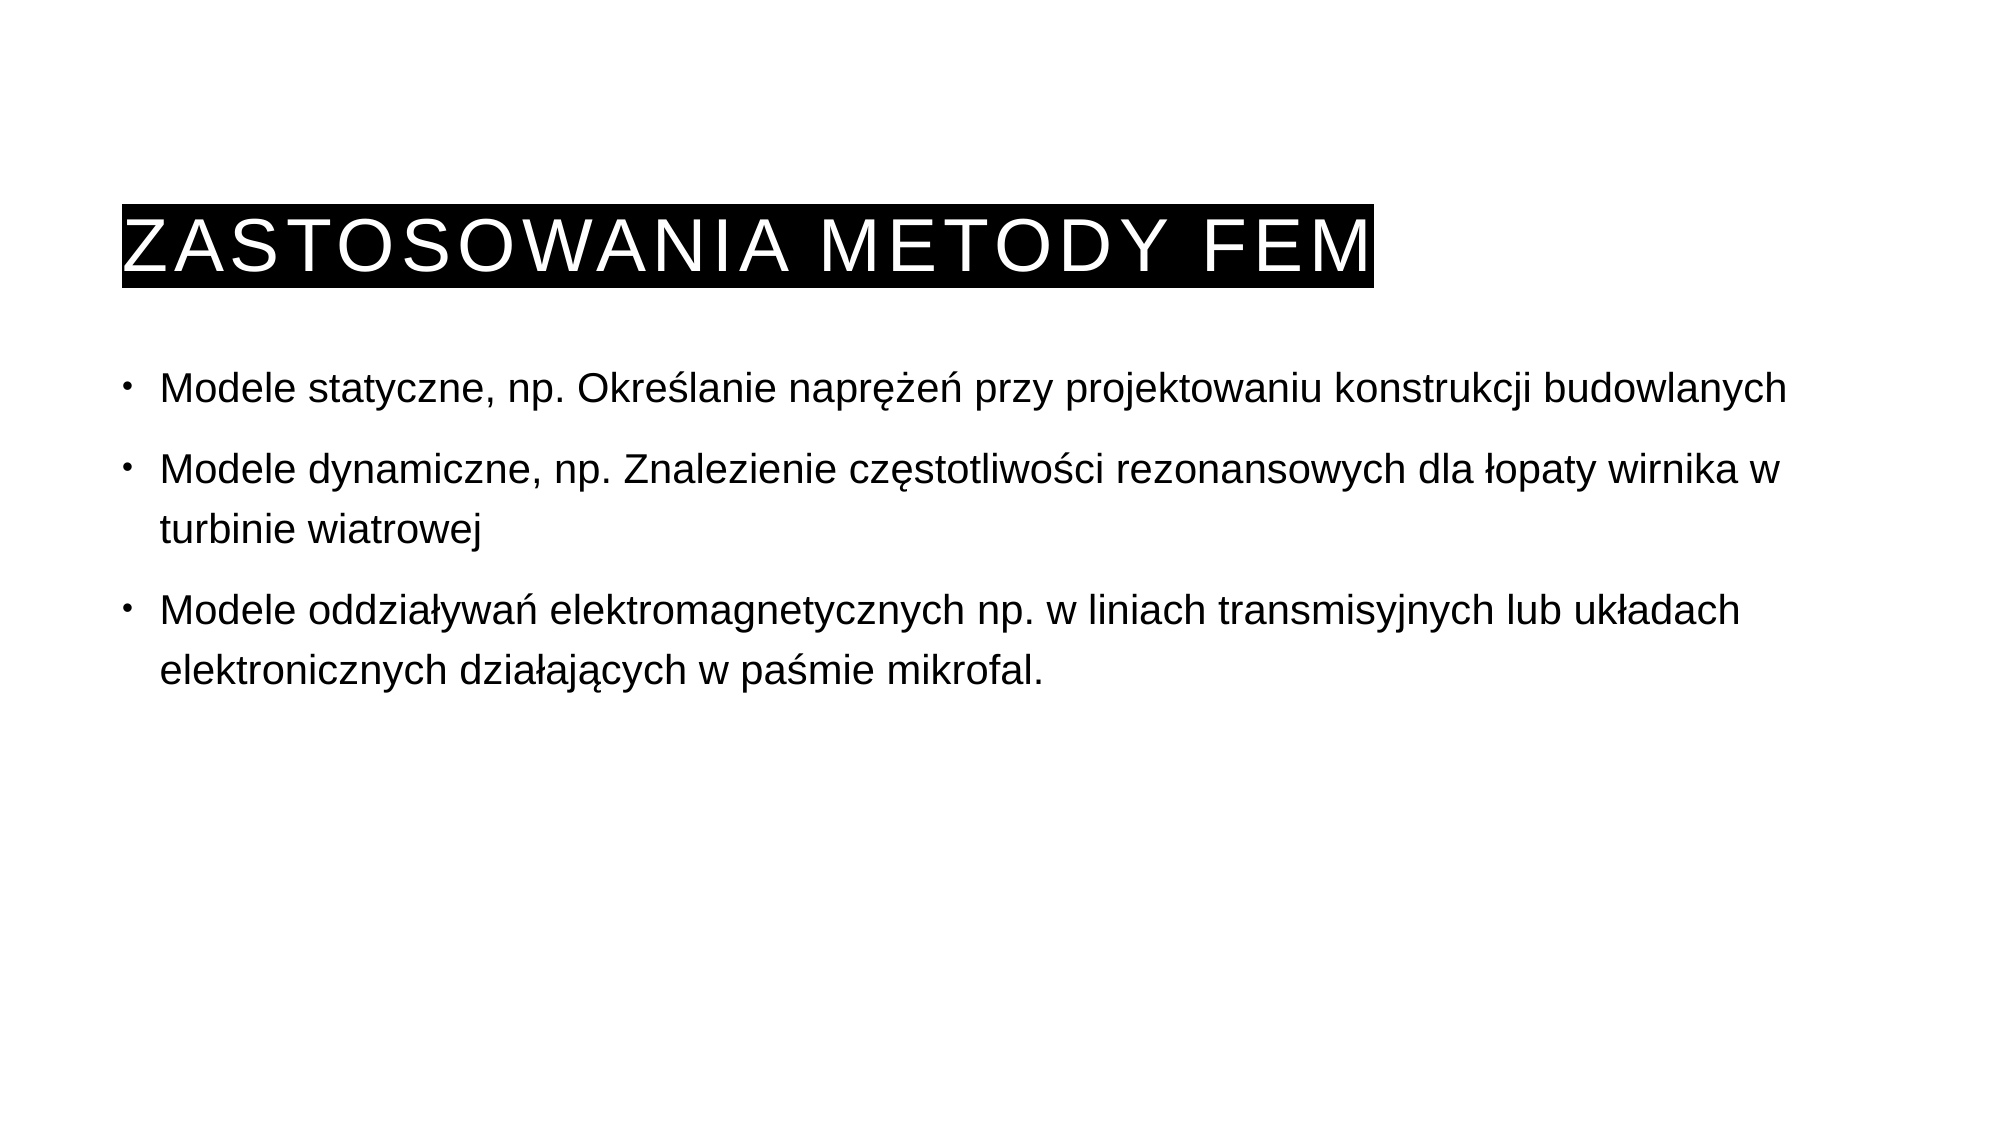

# Zastosowania metody fem
Modele statyczne, np. Określanie naprężeń przy projektowaniu konstrukcji budowlanych
Modele dynamiczne, np. Znalezienie częstotliwości rezonansowych dla łopaty wirnika w turbinie wiatrowej
Modele oddziaływań elektromagnetycznych np. w liniach transmisyjnych lub układach elektronicznych działających w paśmie mikrofal.